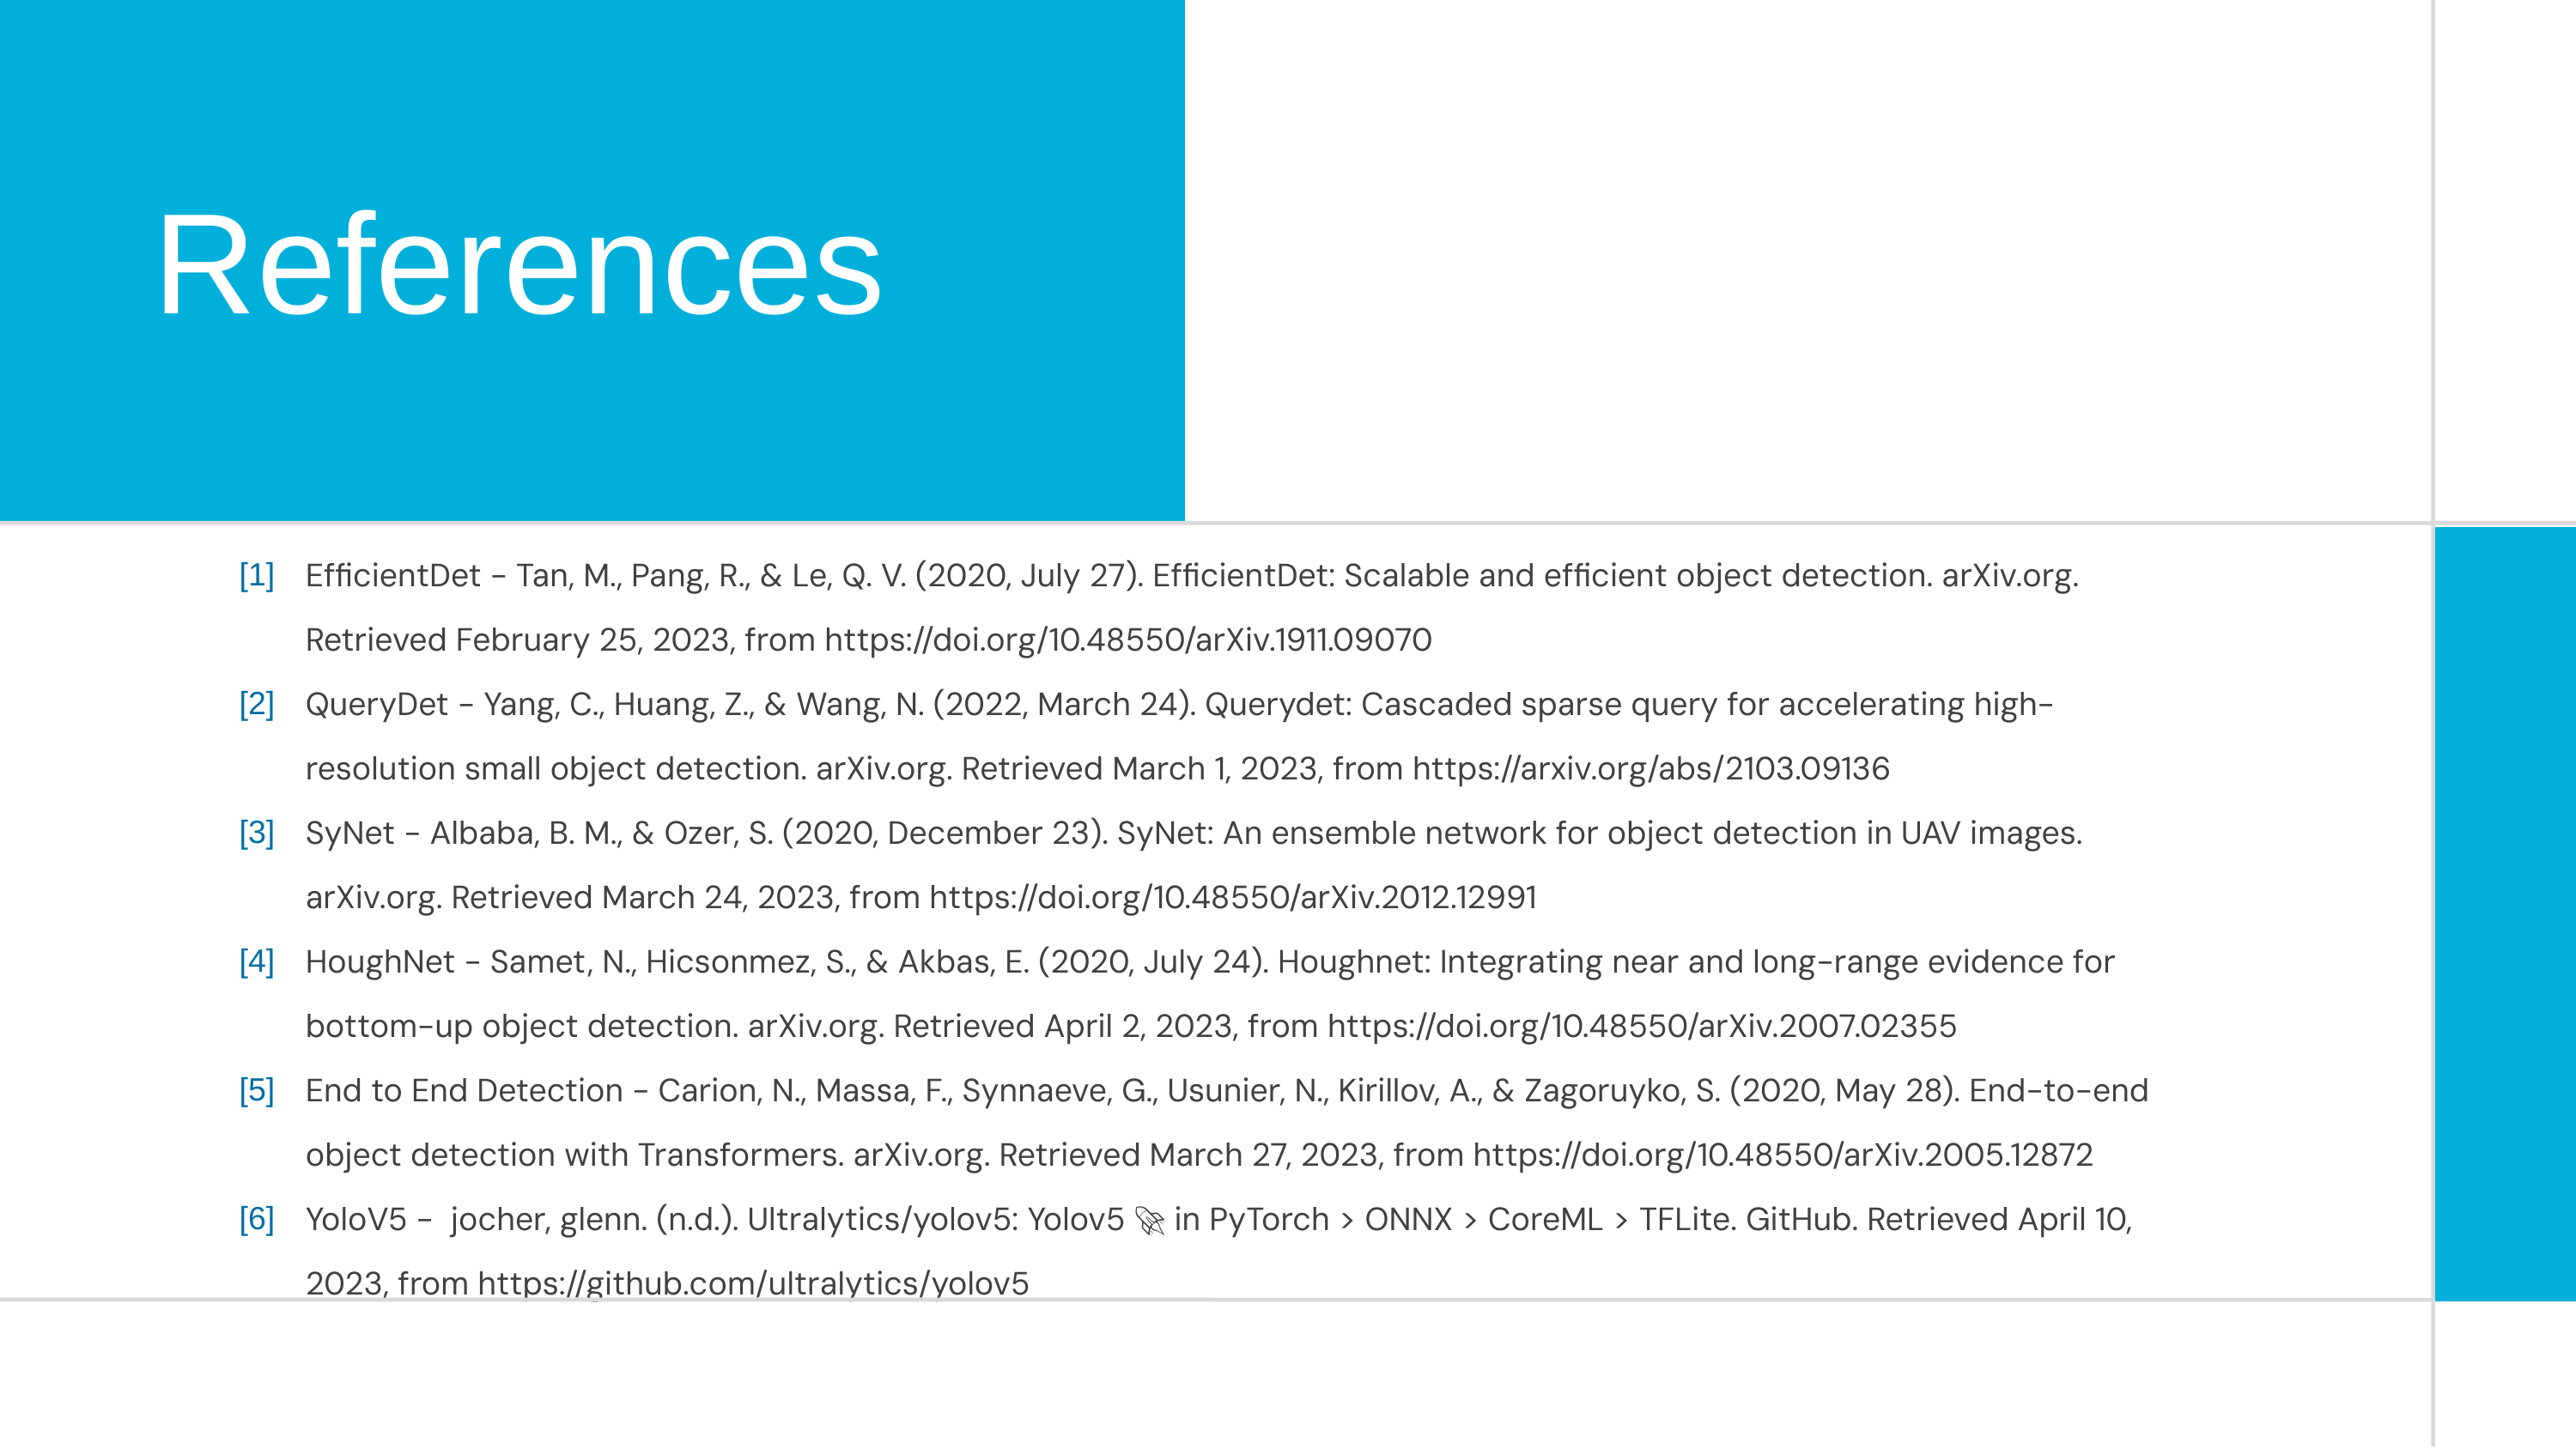

References

[1]

[2]

[3]

[4]

[5]

[6]
EfficientDet - Tan, M., Pang, R., & Le, Q. V. (2020, July 27). EfficientDet: Scalable and efficient object detection. arXiv.org. Retrieved February 25, 2023, from https://doi.org/10.48550/arXiv.1911.09070
QueryDet - Yang, C., Huang, Z., & Wang, N. (2022, March 24). Querydet: Cascaded sparse query for accelerating high-resolution small object detection. arXiv.org. Retrieved March 1, 2023, from https://arxiv.org/abs/2103.09136
SyNet - Albaba, B. M., & Ozer, S. (2020, December 23). SyNet: An ensemble network for object detection in UAV images. arXiv.org. Retrieved March 24, 2023, from https://doi.org/10.48550/arXiv.2012.12991
HoughNet - Samet, N., Hicsonmez, S., & Akbas, E. (2020, July 24). Houghnet: Integrating near and long-range evidence for bottom-up object detection. arXiv.org. Retrieved April 2, 2023, from https://doi.org/10.48550/arXiv.2007.02355
End to End Detection - Carion, N., Massa, F., Synnaeve, G., Usunier, N., Kirillov, A., & Zagoruyko, S. (2020, May 28). End-to-end object detection with Transformers. arXiv.org. Retrieved March 27, 2023, from https://doi.org/10.48550/arXiv.2005.12872
YoloV5 -  jocher, glenn. (n.d.). Ultralytics/yolov5: Yolov5 🚀 in PyTorch > ONNX > CoreML > TFLite. GitHub. Retrieved April 10, 2023, from https://github.com/ultralytics/yolov5